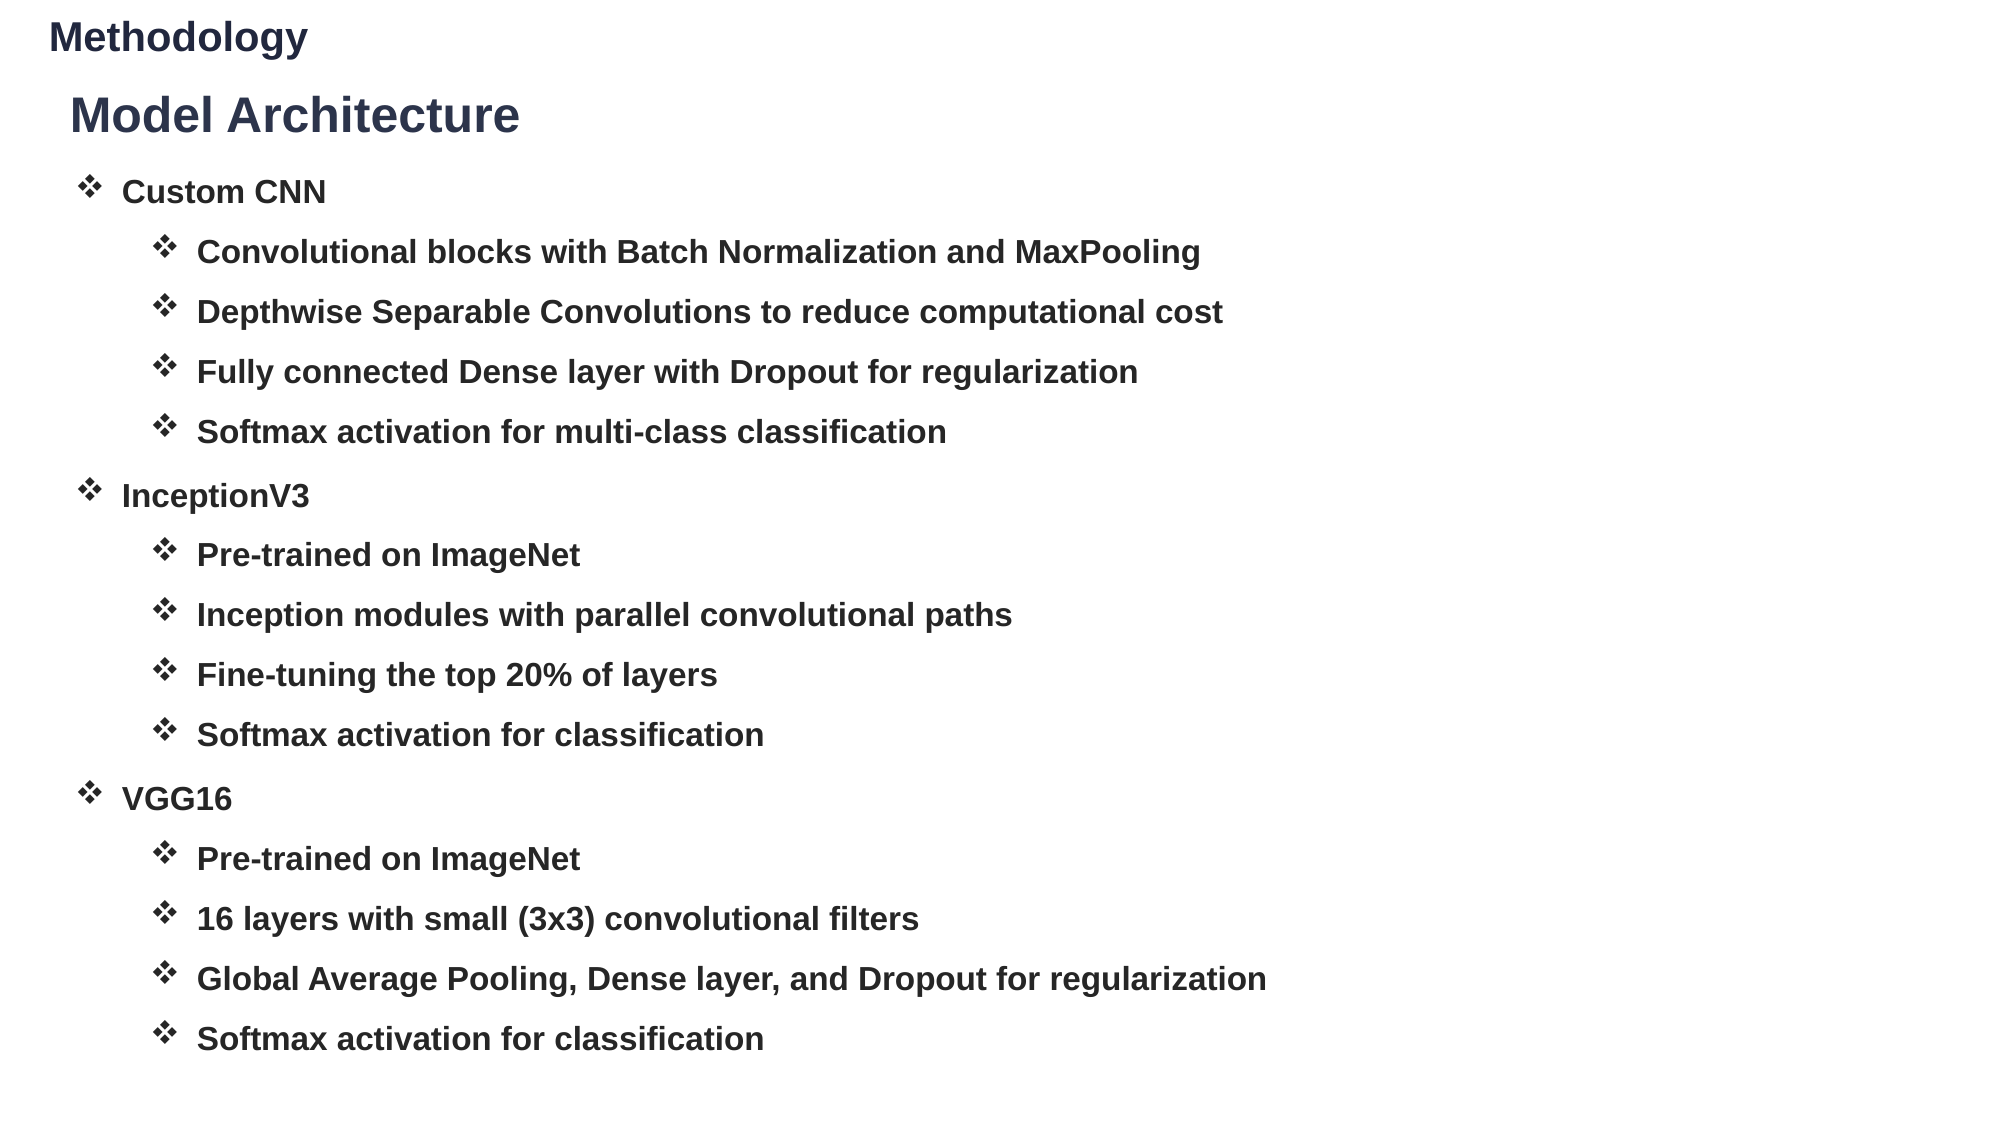

Methodology
Model Architecture
Custom CNN
Convolutional blocks with Batch Normalization and MaxPooling
Depthwise Separable Convolutions to reduce computational cost
Fully connected Dense layer with Dropout for regularization
Softmax activation for multi-class classification
InceptionV3
Pre-trained on ImageNet
Inception modules with parallel convolutional paths
Fine-tuning the top 20% of layers
Softmax activation for classification
VGG16
Pre-trained on ImageNet
16 layers with small (3x3) convolutional filters
Global Average Pooling, Dense layer, and Dropout for regularization
Softmax activation for classification